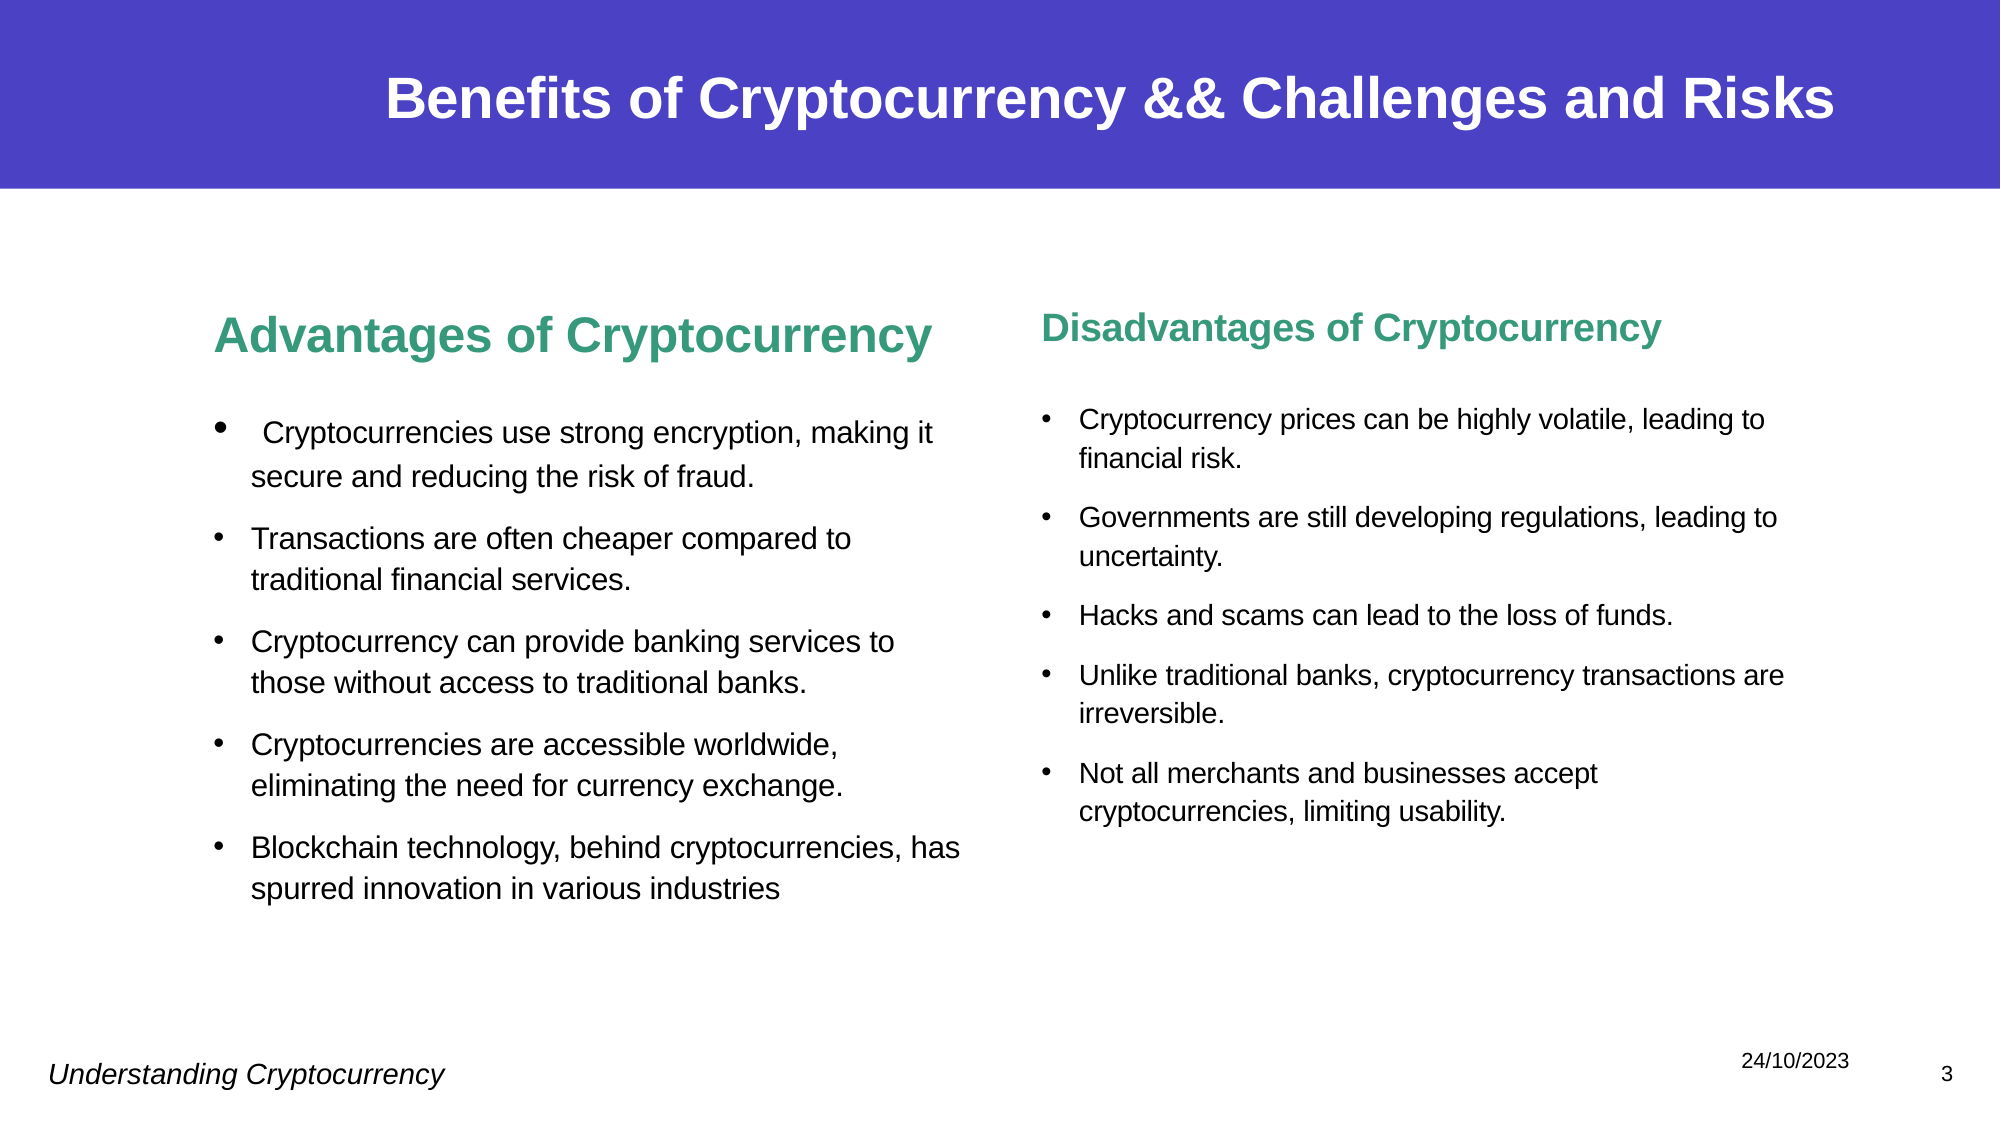

# Benefits of Cryptocurrency && Challenges and Risks
Disadvantages of Cryptocurrency
Advantages of Cryptocurrency
 Cryptocurrencies use strong encryption, making it secure and reducing the risk of fraud.
Transactions are often cheaper compared to traditional financial services.
Cryptocurrency can provide banking services to those without access to traditional banks.
Cryptocurrencies are accessible worldwide, eliminating the need for currency exchange.
Blockchain technology, behind cryptocurrencies, has spurred innovation in various industries

Cryptocurrency prices can be highly volatile, leading to financial risk.
Governments are still developing regulations, leading to uncertainty.
Hacks and scams can lead to the loss of funds.
Unlike traditional banks, cryptocurrency transactions are irreversible.
Not all merchants and businesses accept cryptocurrencies, limiting usability.
24/10/2023

Understanding Cryptocurrency
3